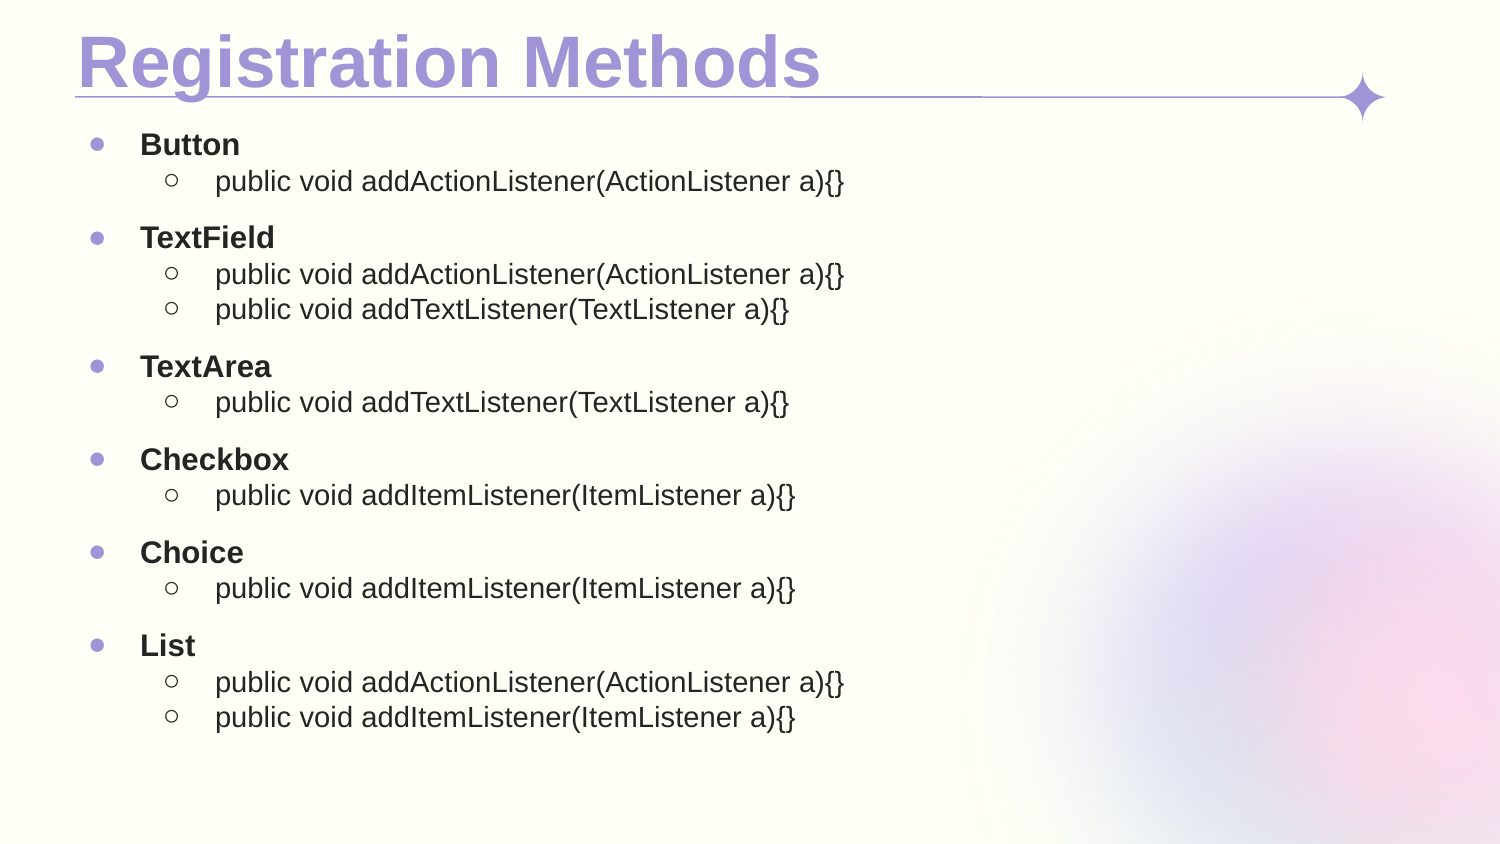

# Registration Methods

Button
public void addActionListener(ActionListener a){}
TextField
public void addActionListener(ActionListener a){}
public void addTextListener(TextListener a){}
TextArea
public void addTextListener(TextListener a){}
Checkbox
public void addItemListener(ItemListener a){}
Choice
public void addItemListener(ItemListener a){}
List
public void addActionListener(ActionListener a){}
public void addItemListener(ItemListener a){}